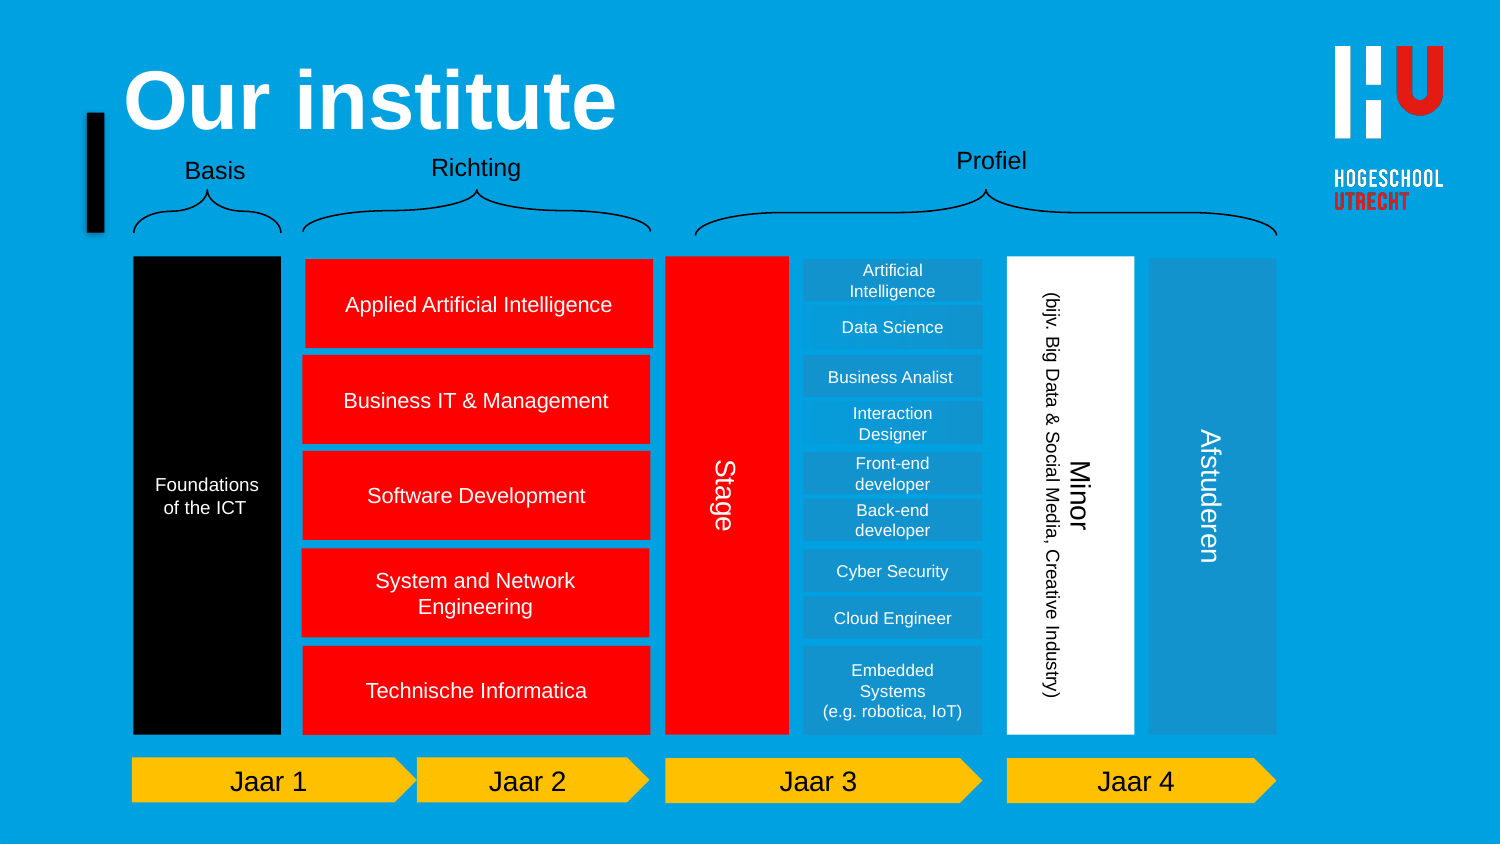

# Our institute

Applied Artificial Intelligence

Profiel
Richting
Basis
Artificial Intelligence
Business IT & Management
Data Science
Foundations of the ICT
Stage
Minor
(bijv. Big Data & Social Media, Creative Industry)
Afstuderen
Business Analist
Software Development
Interaction Designer
Front-end developer
System and Network Engineering
Back-end developer
Cyber Security
Technische Informatica
Cloud Engineer
Embedded Systems
(e.g. robotica, IoT)
Jaar 1
Jaar 2
Jaar 3
Jaar 4